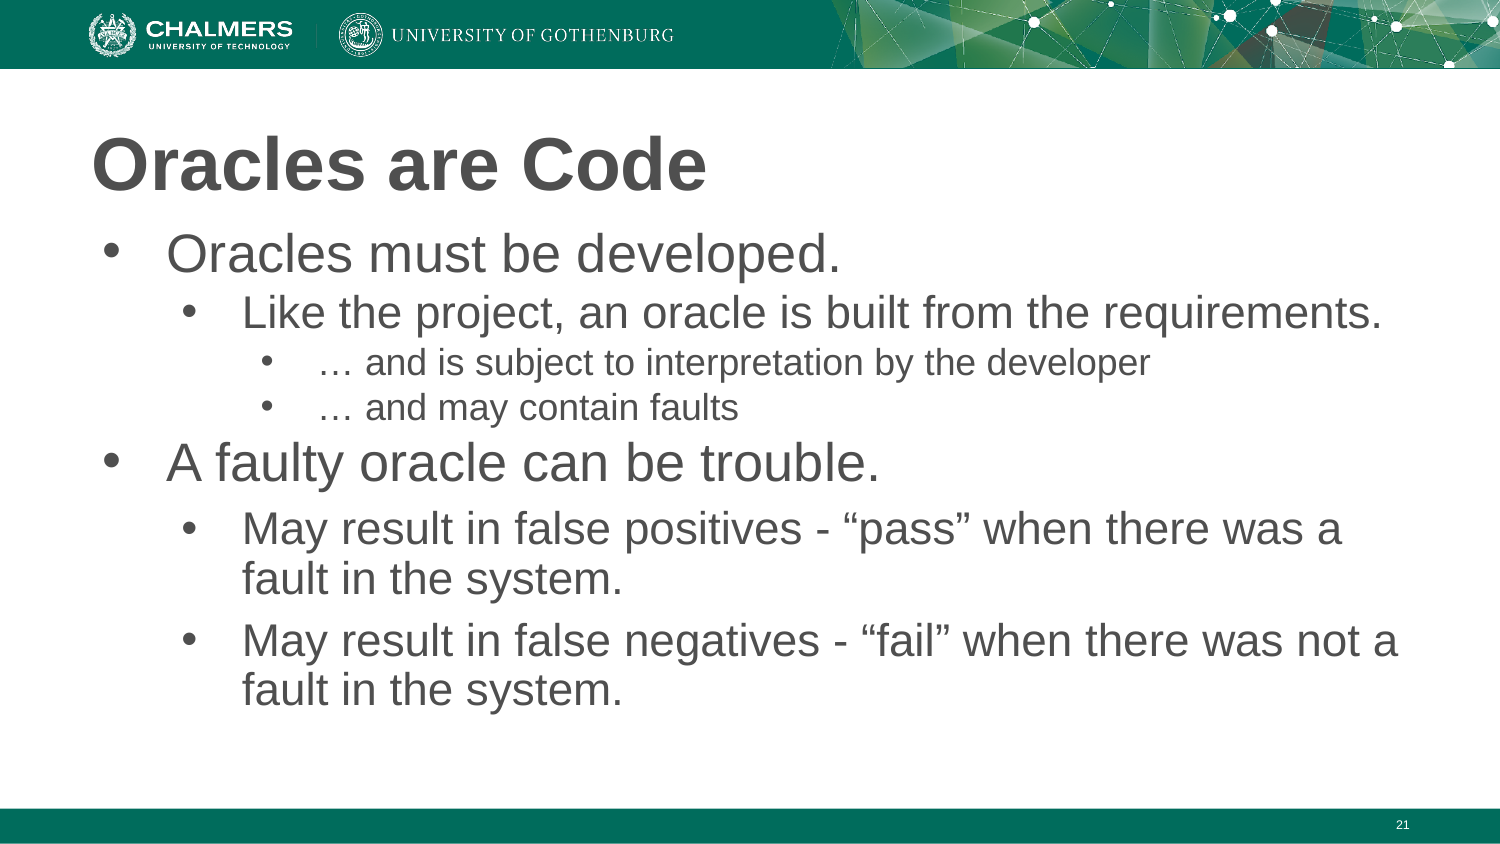

# Oracles are Code
Oracles must be developed.
Like the project, an oracle is built from the requirements.
… and is subject to interpretation by the developer
… and may contain faults
A faulty oracle can be trouble.
May result in false positives - “pass” when there was a fault in the system.
May result in false negatives - “fail” when there was not a fault in the system.

21